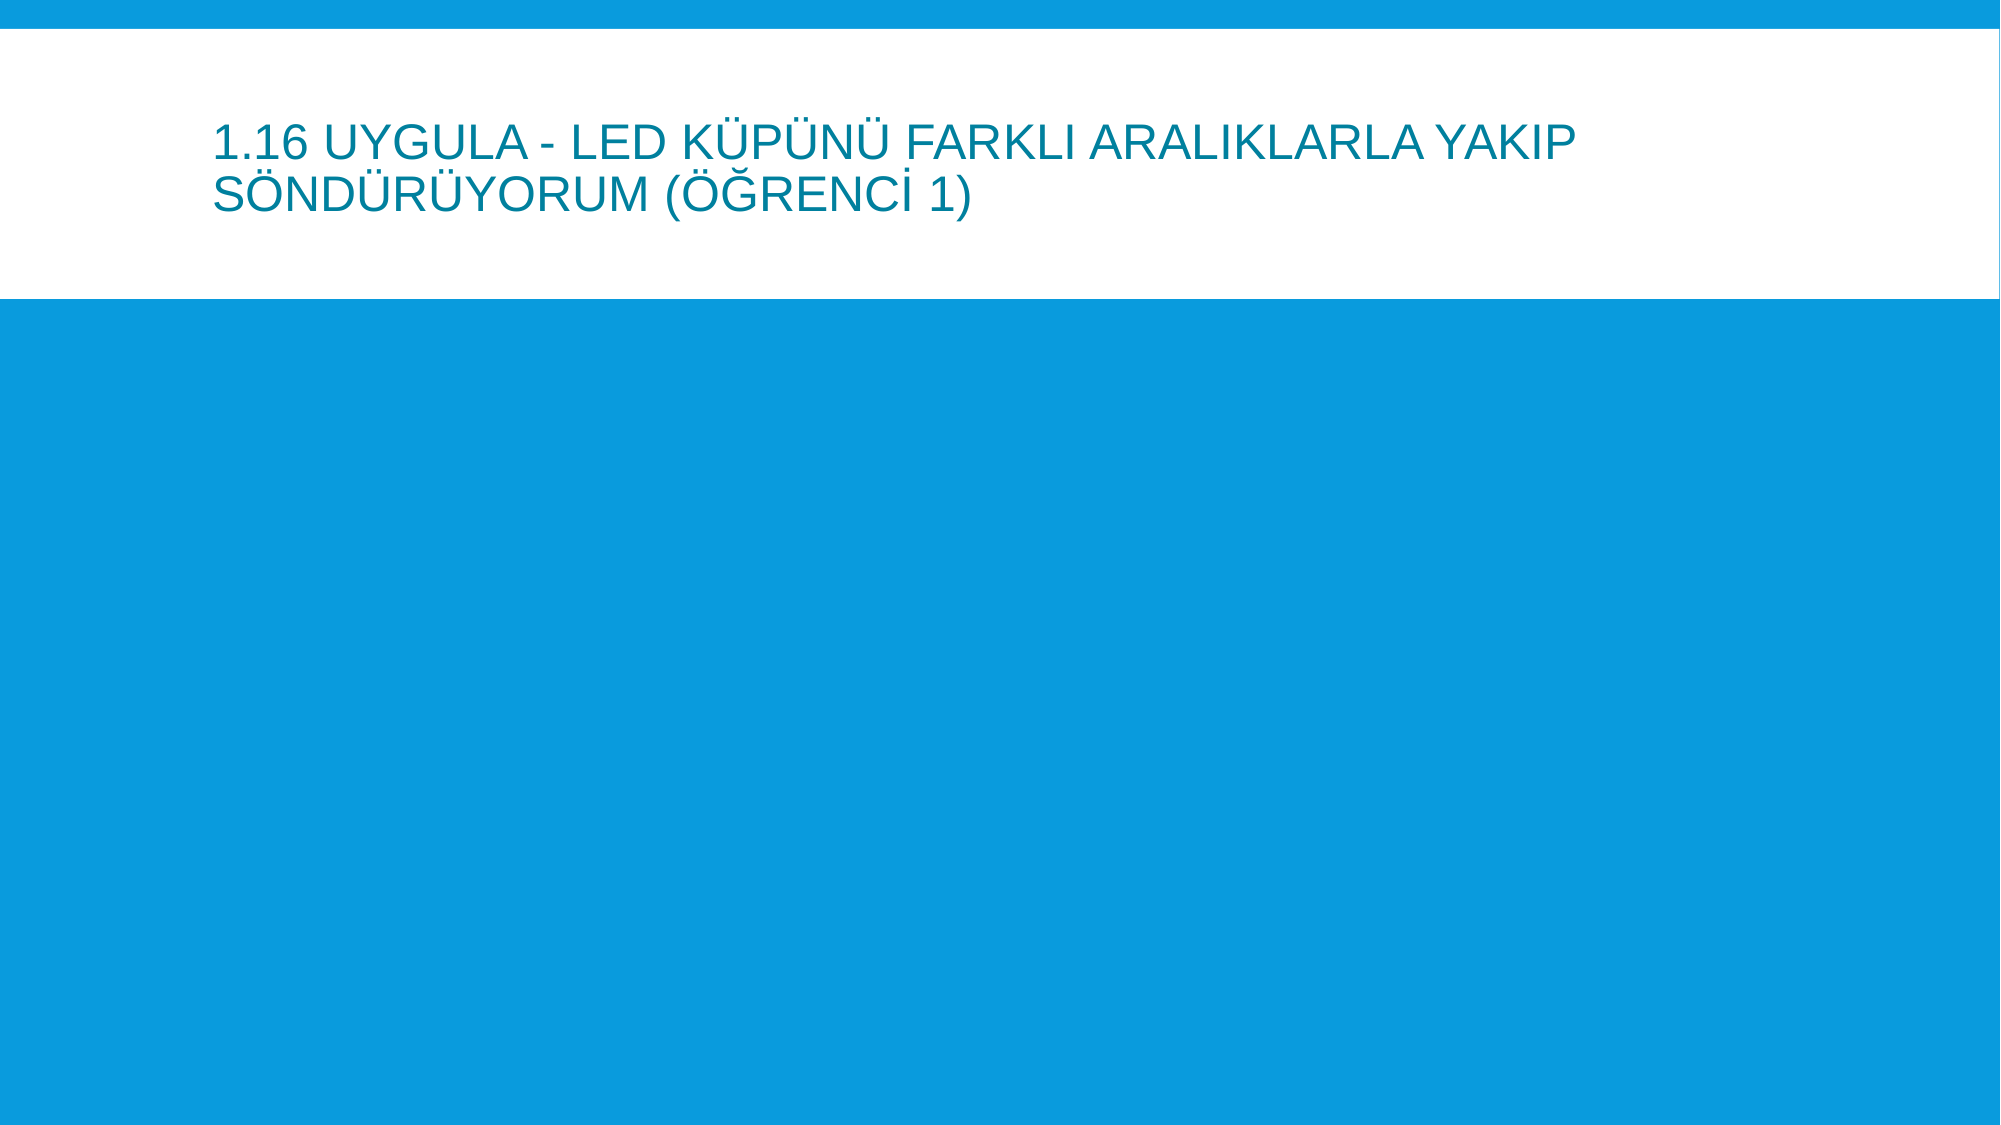

# 1.16 Uygula - LED Küpünü Farklı Aralıklarla Yakıp Söndürüyorum (Öğrenci 1)